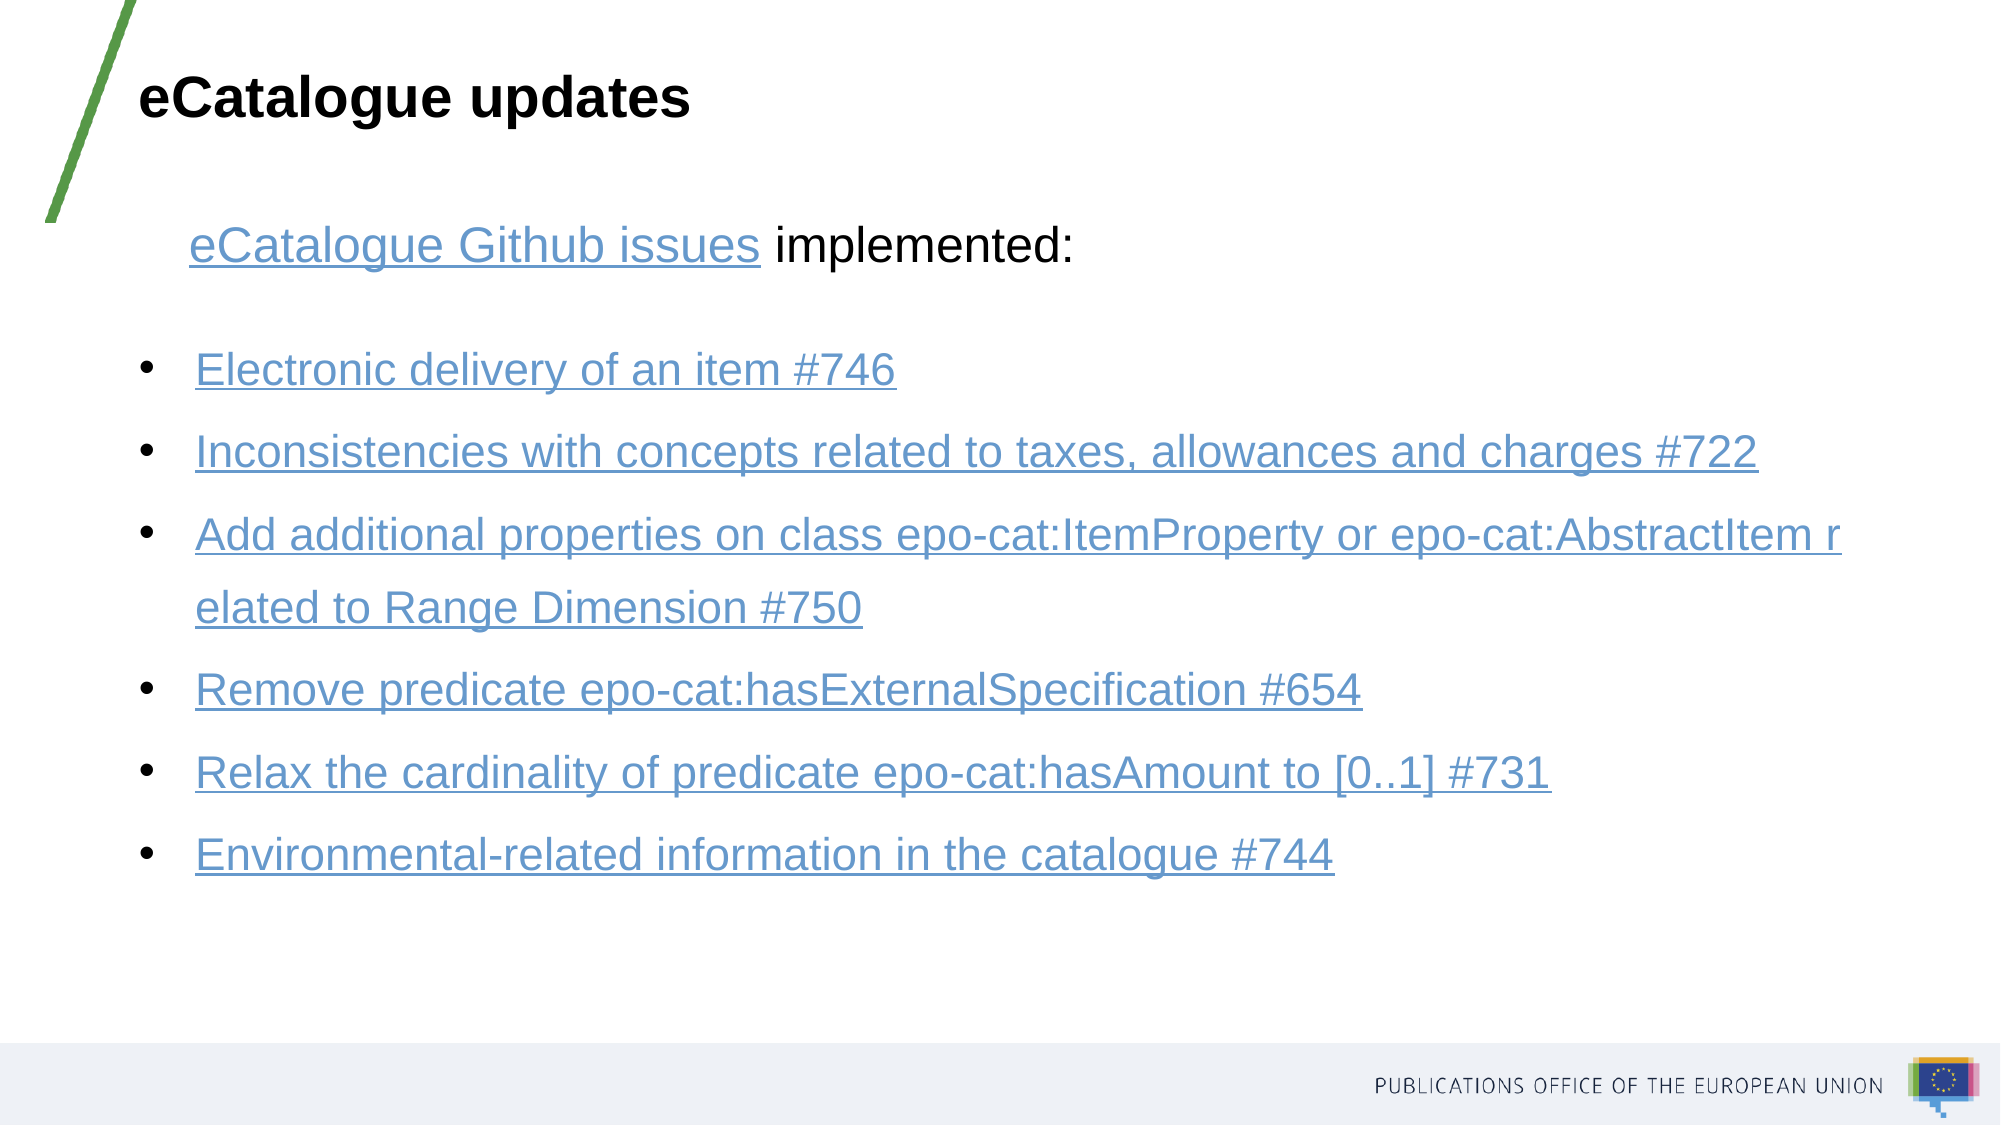

eCatalogue updates
 eCatalogue Github issues implemented:

Electronic delivery of an item #746
Inconsistencies with concepts related to taxes, allowances and charges #722
Add additional properties on class epo-cat:ItemProperty or epo-cat:AbstractItem related to Range Dimension #750
Remove predicate epo-cat:hasExternalSpecification #654
Relax the cardinality of predicate epo-cat:hasAmount to [0..1] #731
Environmental-related information in the catalogue #744